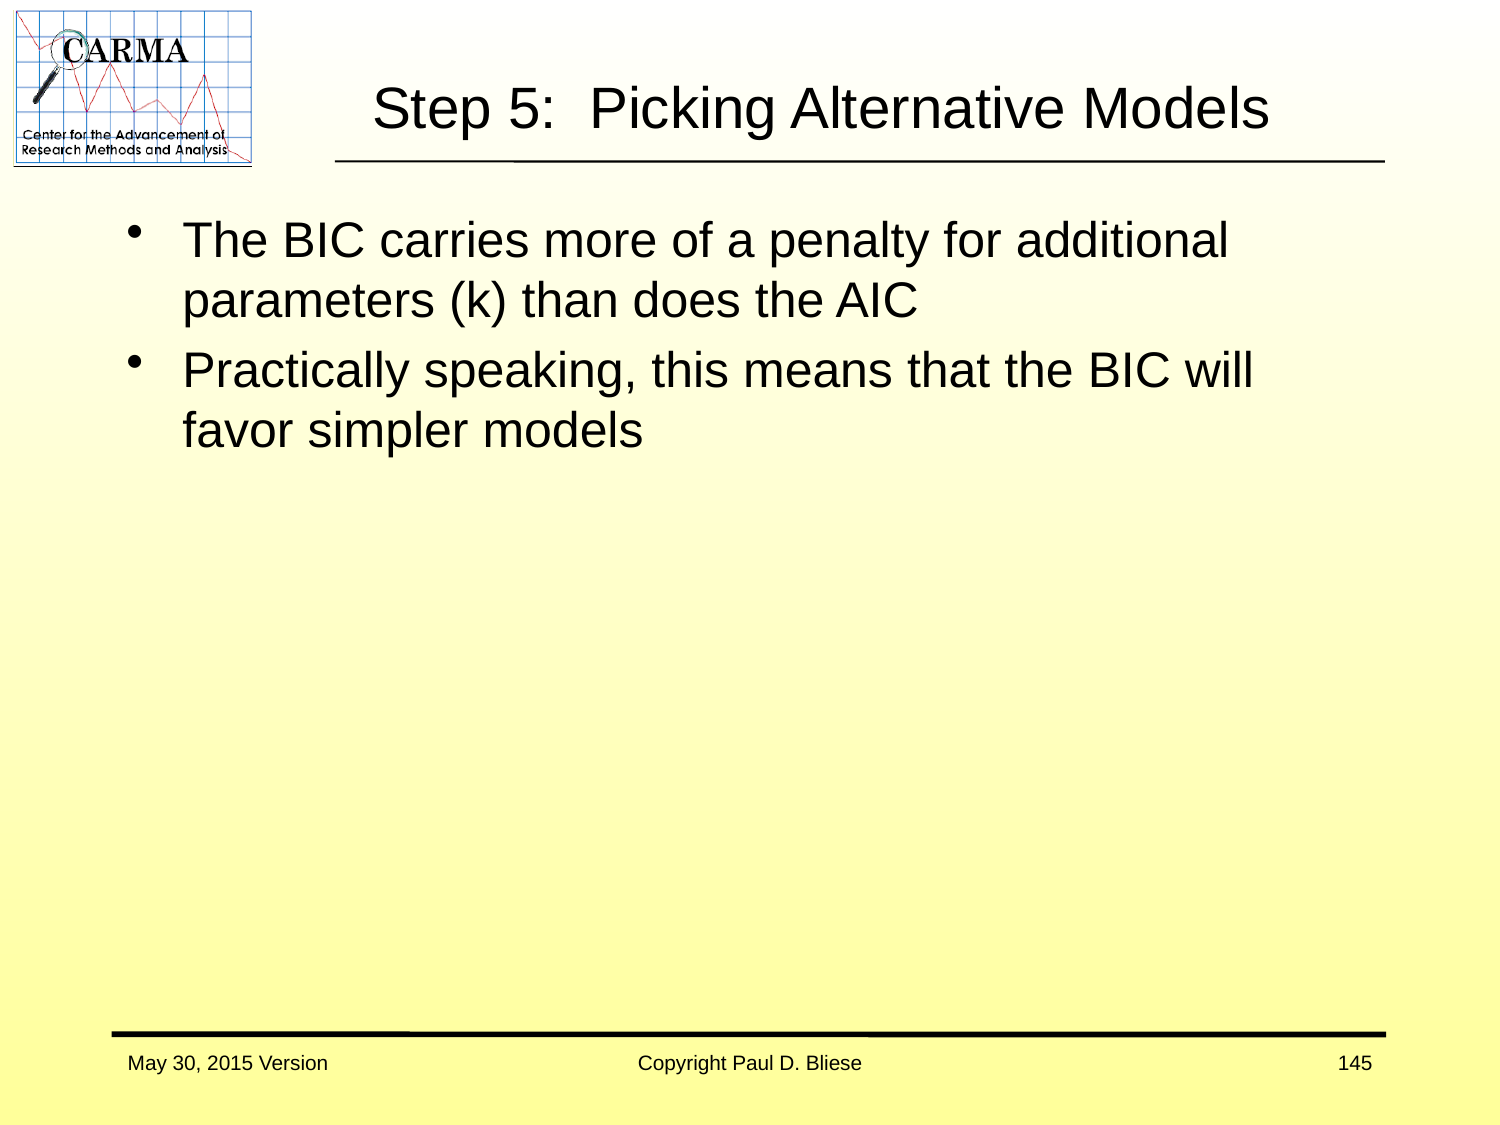

# Step 5:  Picking Alternative Models
The BIC carries more of a penalty for additional parameters (k) than does the AIC
Practically speaking, this means that the BIC will favor simpler models

May 30, 2015 Version
Copyright Paul D. Bliese
145